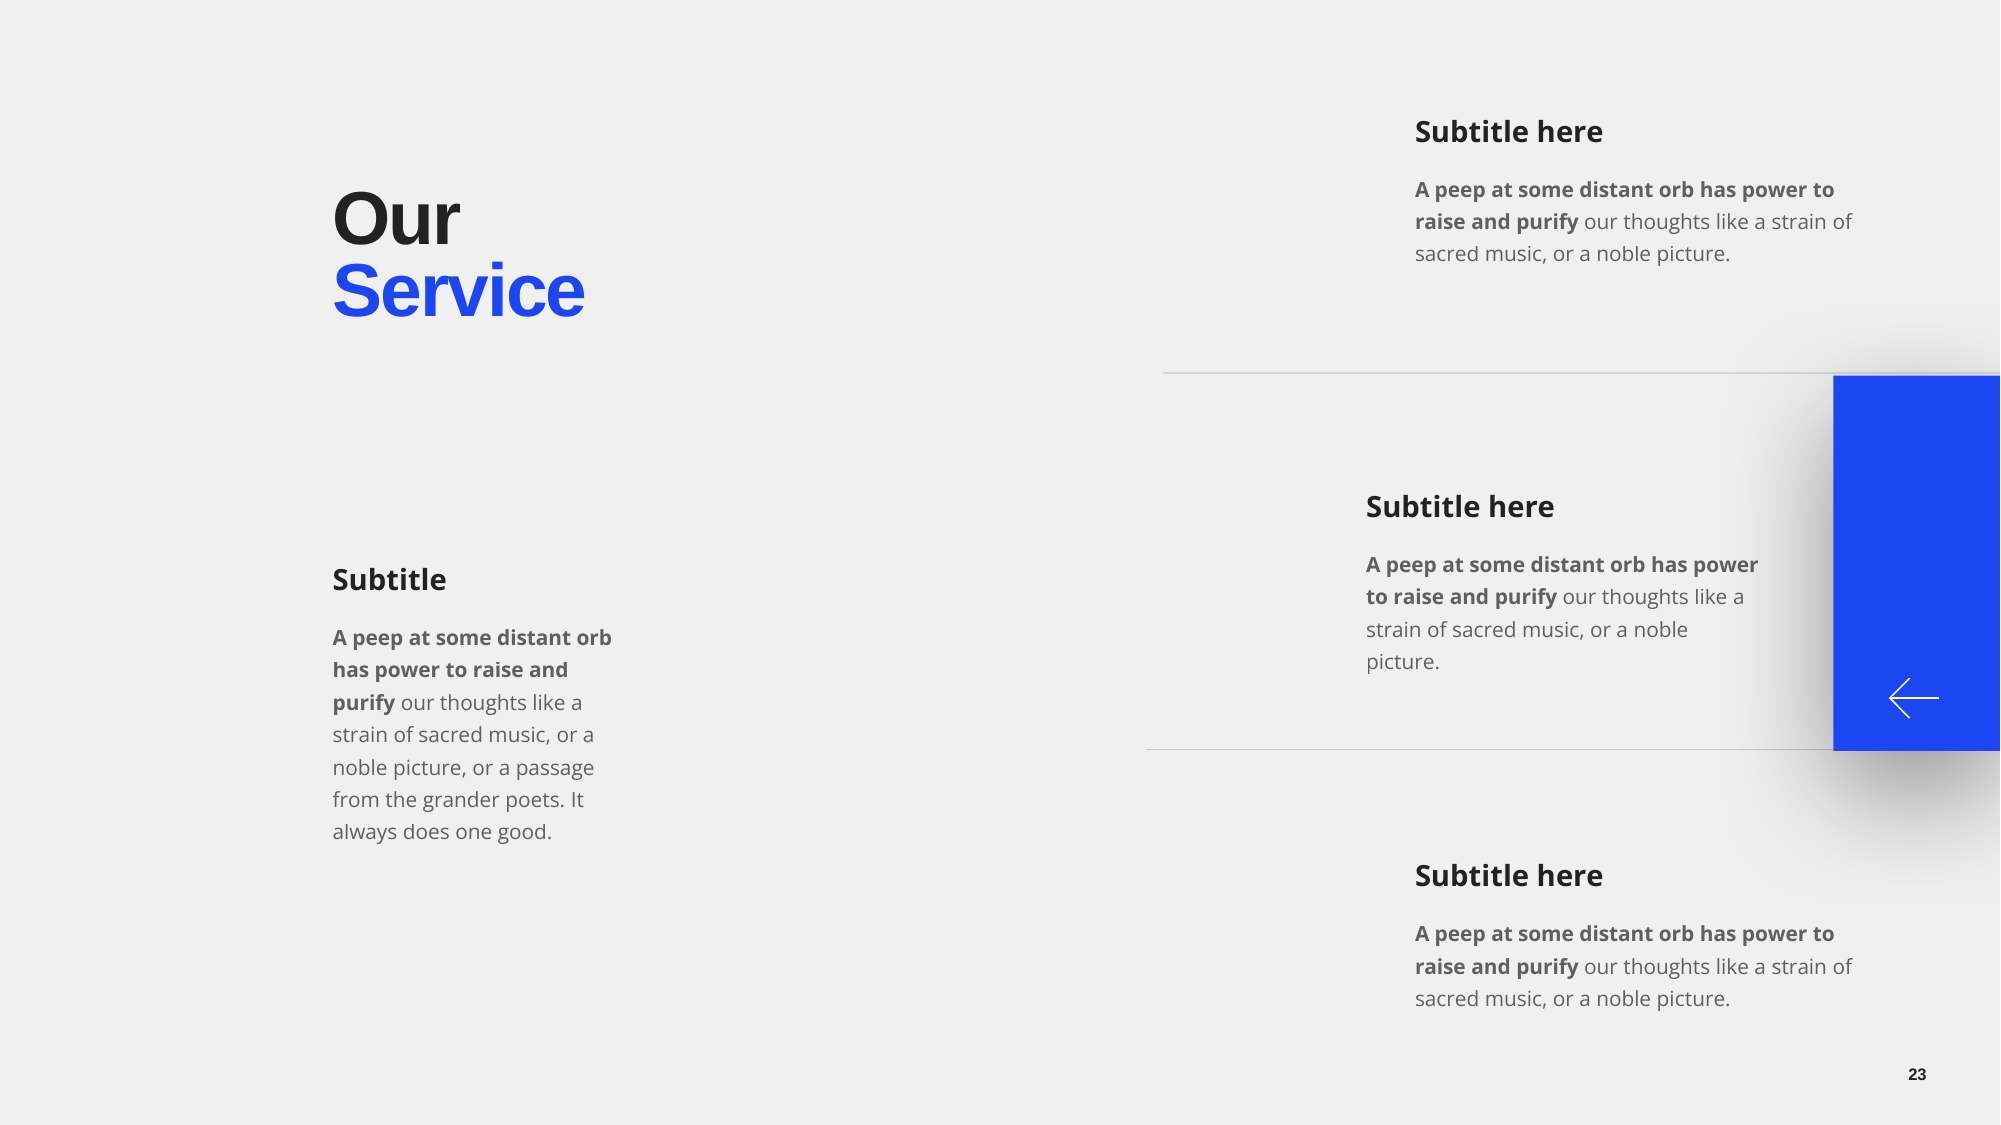

Subtitle here
A peep at some distant orb has power to raise and purify our thoughts like a strain of sacred music, or a noble picture.
# Our Service

Subtitle here
A peep at some distant orb has power to raise and purify our thoughts like a strain of sacred music, or a noble picture.
Subtitle
A peep at some distant orb has power to raise and purify our thoughts like a strain of sacred music, or a noble picture, or a passage from the grander poets. It always does one good.

Subtitle here
A peep at some distant orb has power to raise and purify our thoughts like a strain of sacred music, or a noble picture.